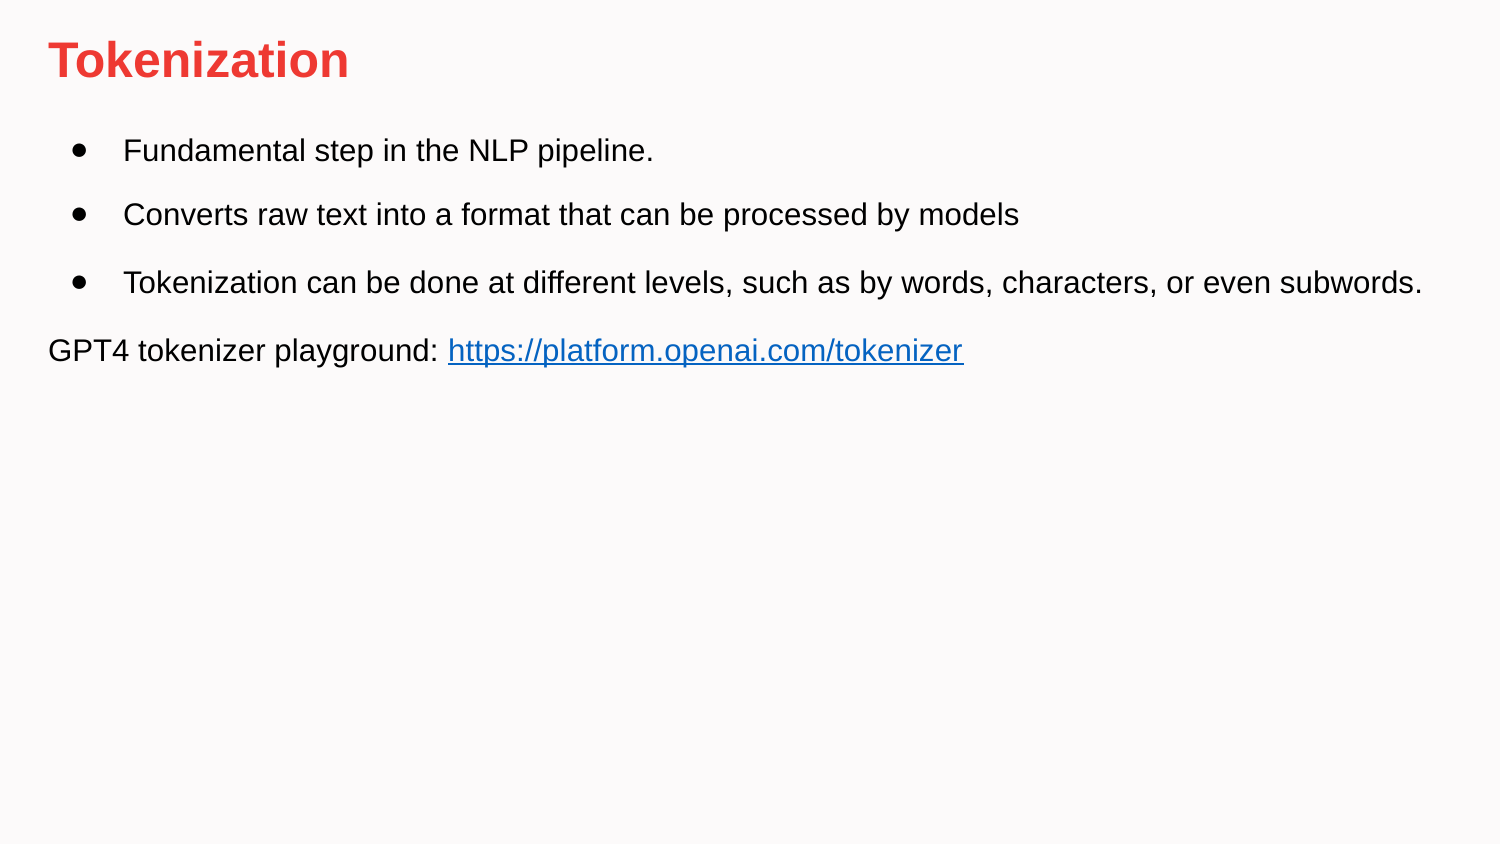

# Tokenization
Fundamental step in the NLP pipeline.
Converts raw text into a format that can be processed by models
Tokenization can be done at different levels, such as by words, characters, or even subwords.
GPT4 tokenizer playground: https://platform.openai.com/tokenizer